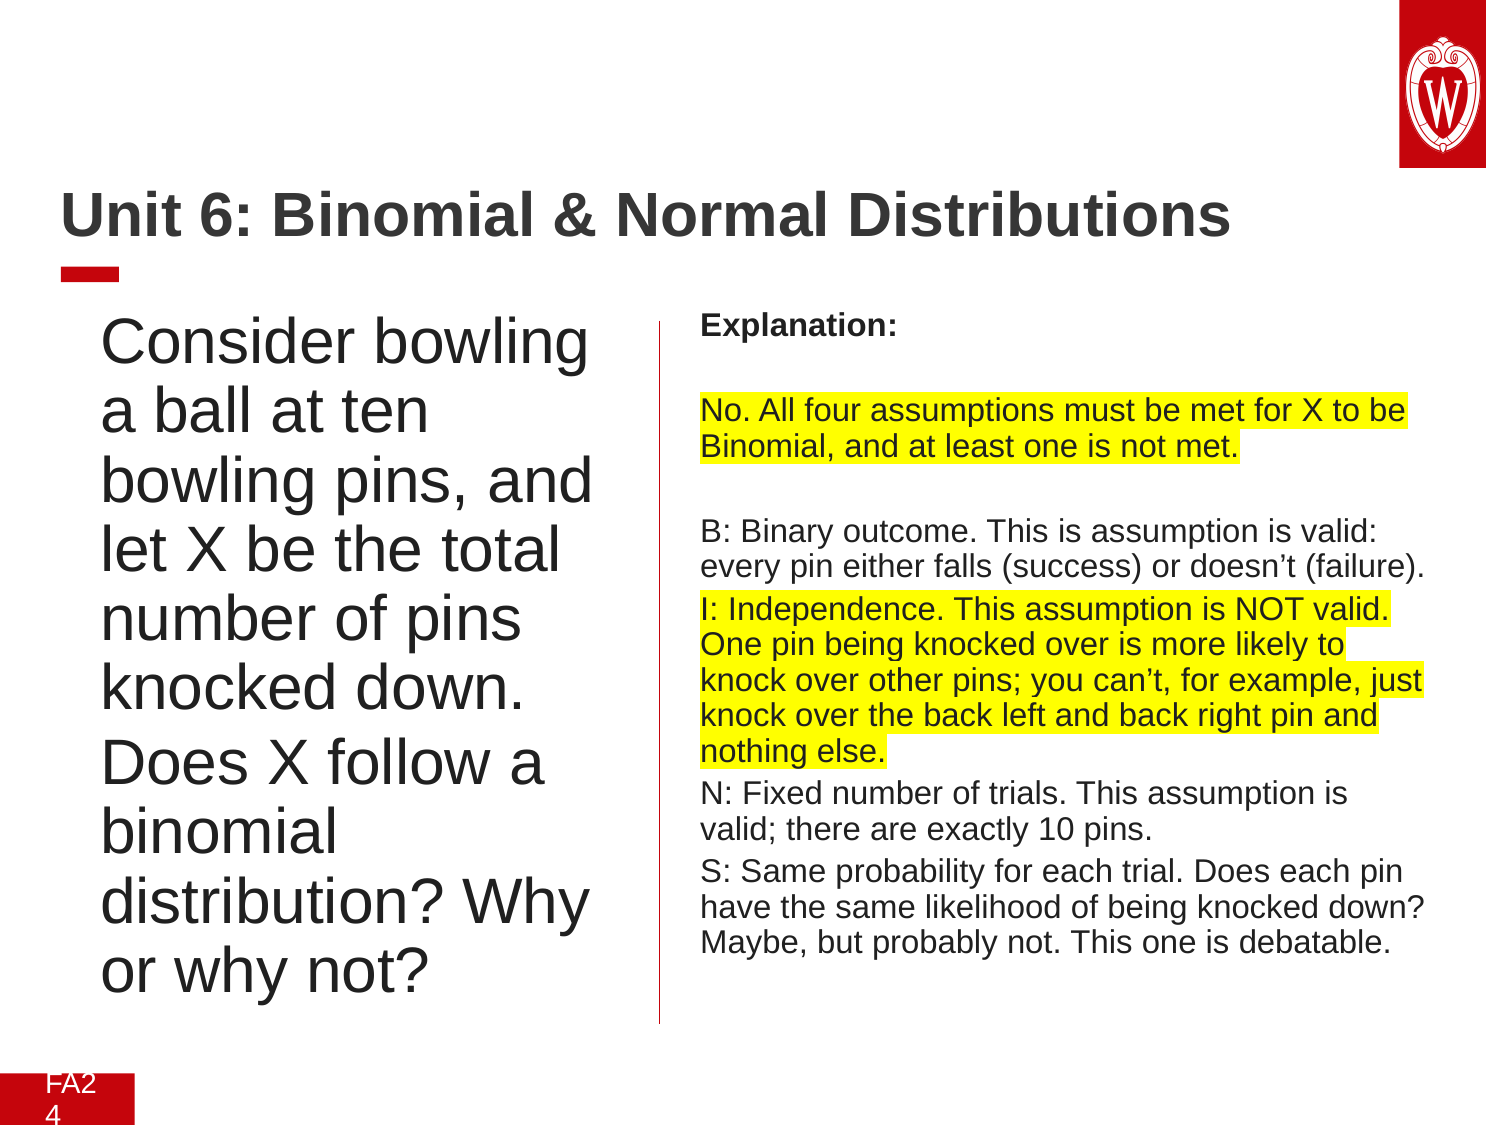

# Unit 6: Binomial & Normal Distributions
Explanation:

No. All four assumptions must be met for X to be Binomial, and at least one is not met.

B: Binary outcome. This is assumption is valid: every pin either falls (success) or doesn’t (failure).
I: Independence. This assumption is NOT valid. One pin being knocked over is more likely to knock over other pins; you can’t, for example, just knock over the back left and back right pin and nothing else.
N: Fixed number of trials. This assumption is valid; there are exactly 10 pins.
S: Same probability for each trial. Does each pin have the same likelihood of being knocked down? Maybe, but probably not. This one is debatable.
Consider bowling a ball at ten bowling pins, and let X be the total number of pins knocked down.
Does X follow a binomial distribution? Why or why not?
FA24